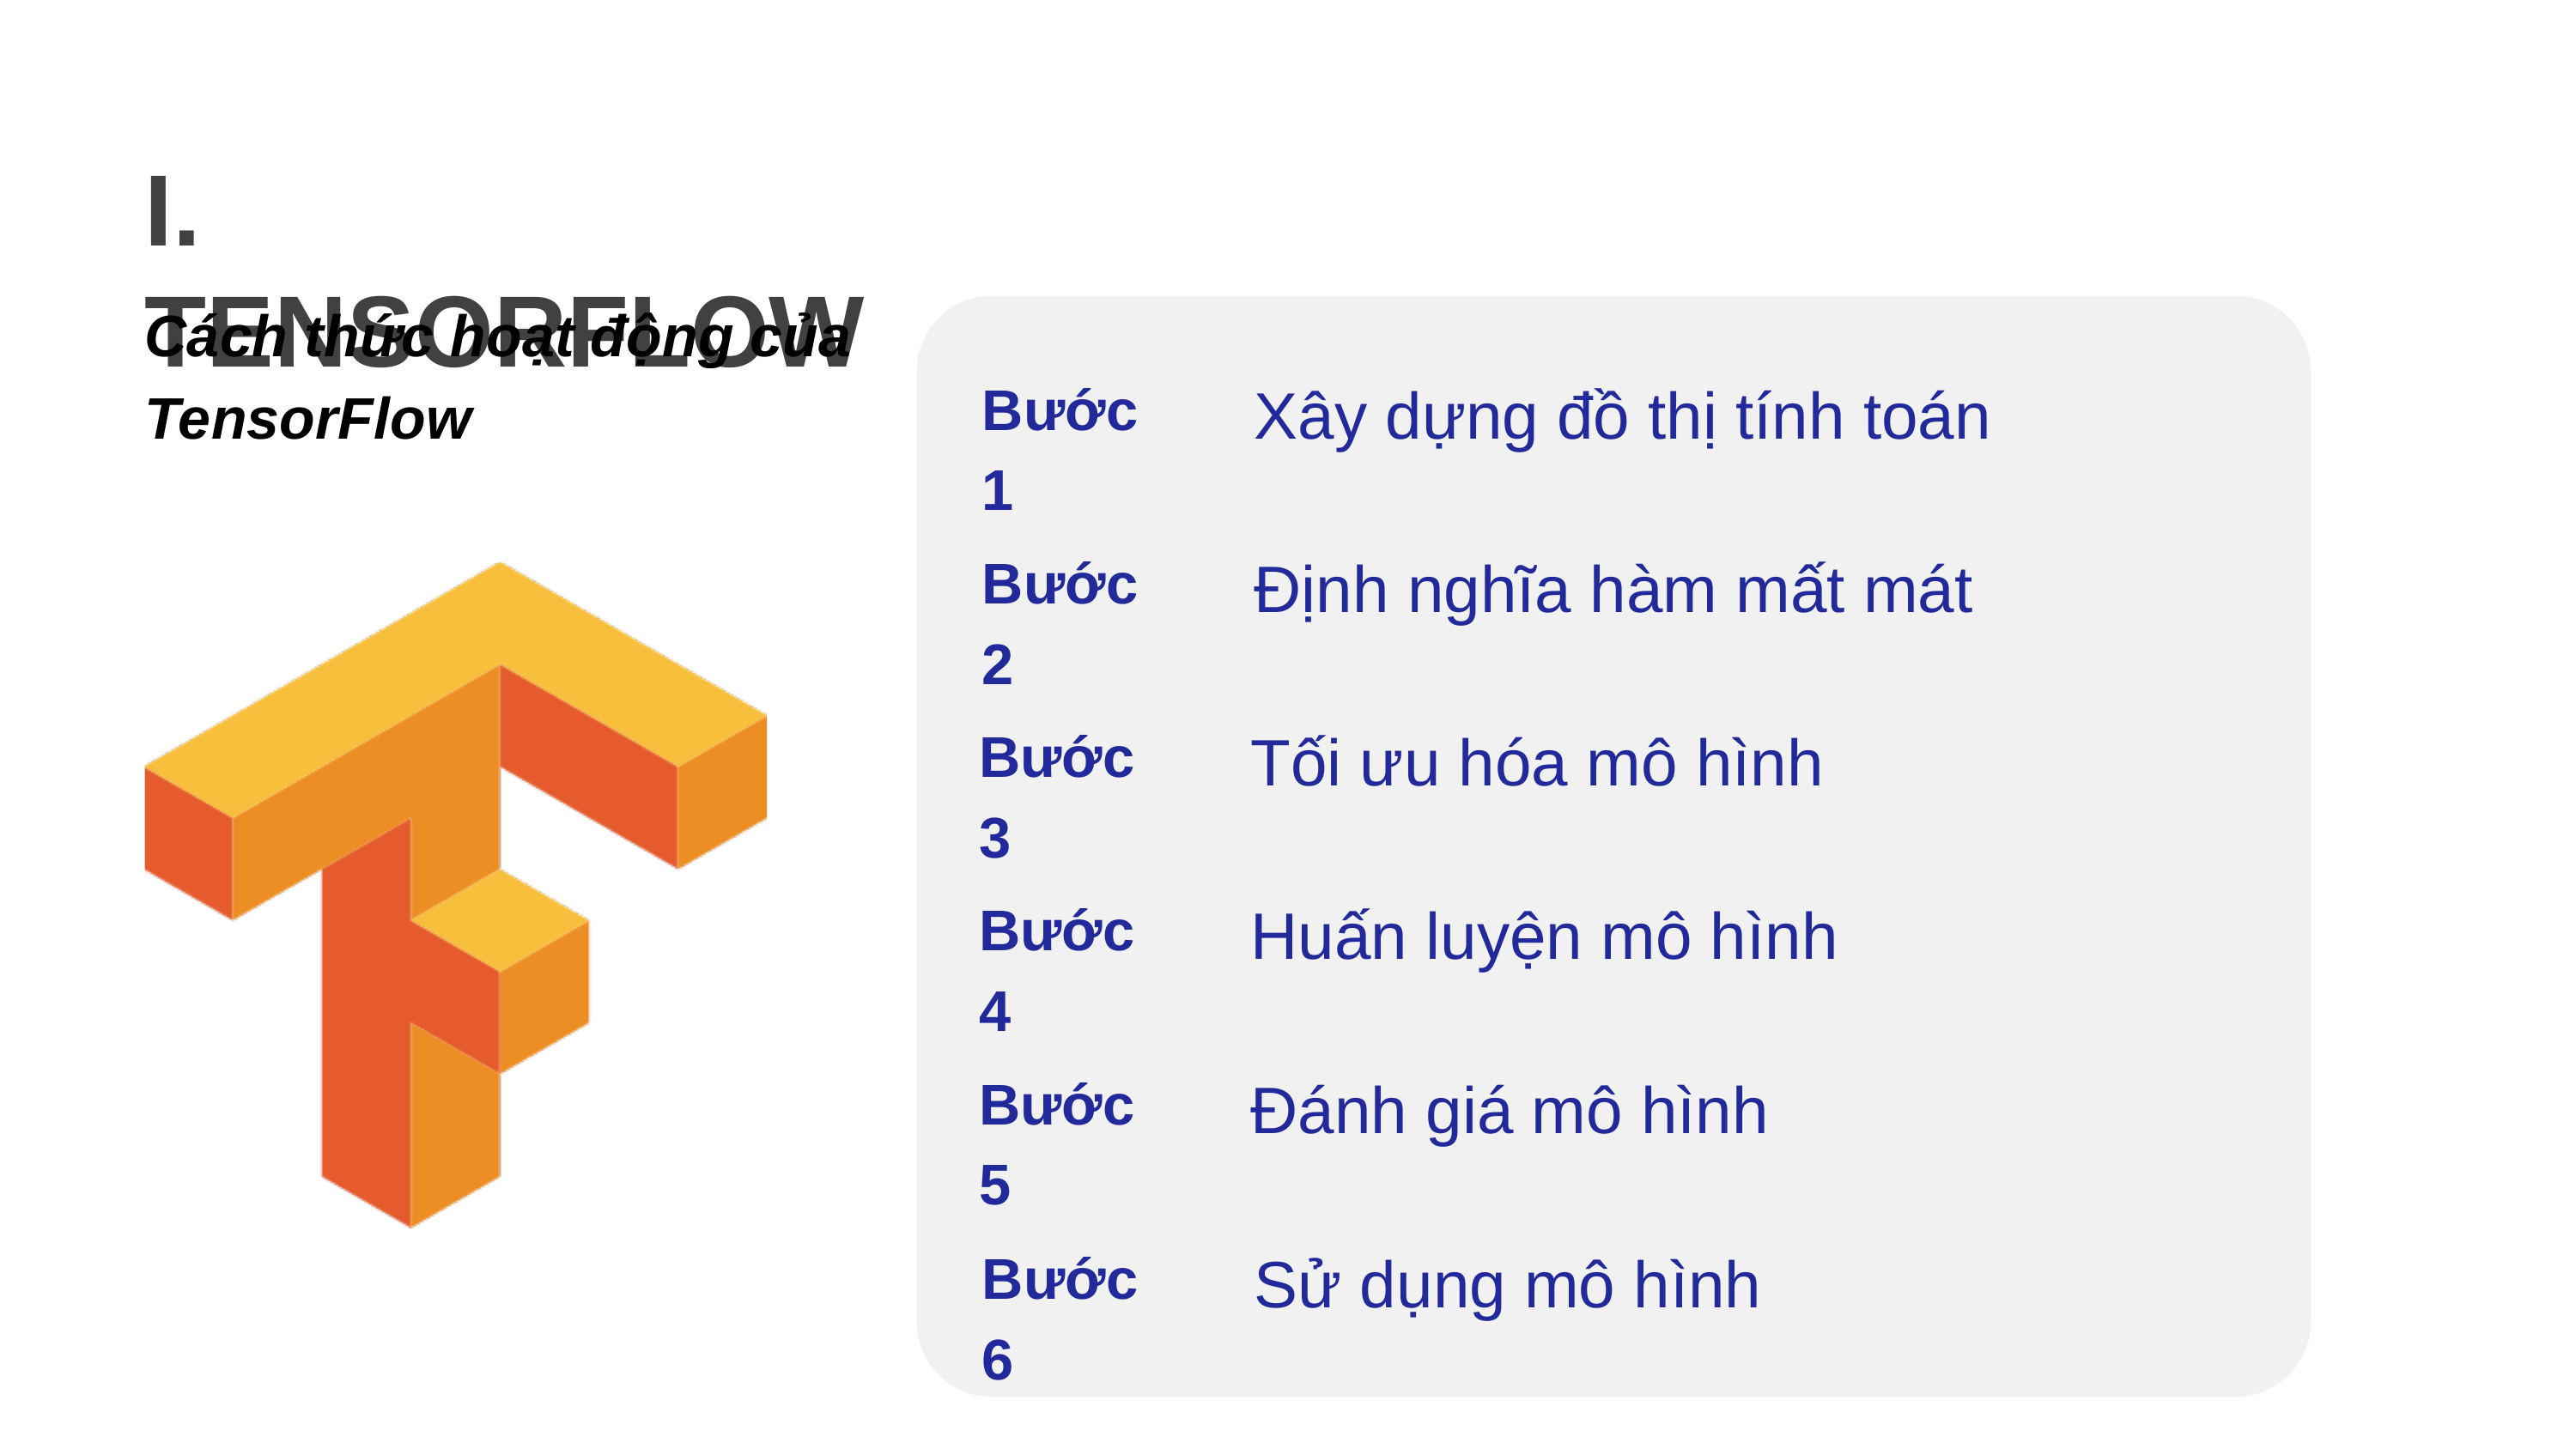

I. TENSORFLOW
Cách thức hoạt động của TensorFlow

Xây dựng đồ thị tính toán
Bước 1
Định nghĩa hàm mất mát
Bước 2

Tối ưu hóa mô hình
Bước 3
Huấn luyện mô hình
Bước 4
Đánh giá mô hình
Bước 5
Sử dụng mô hình
Bước 6